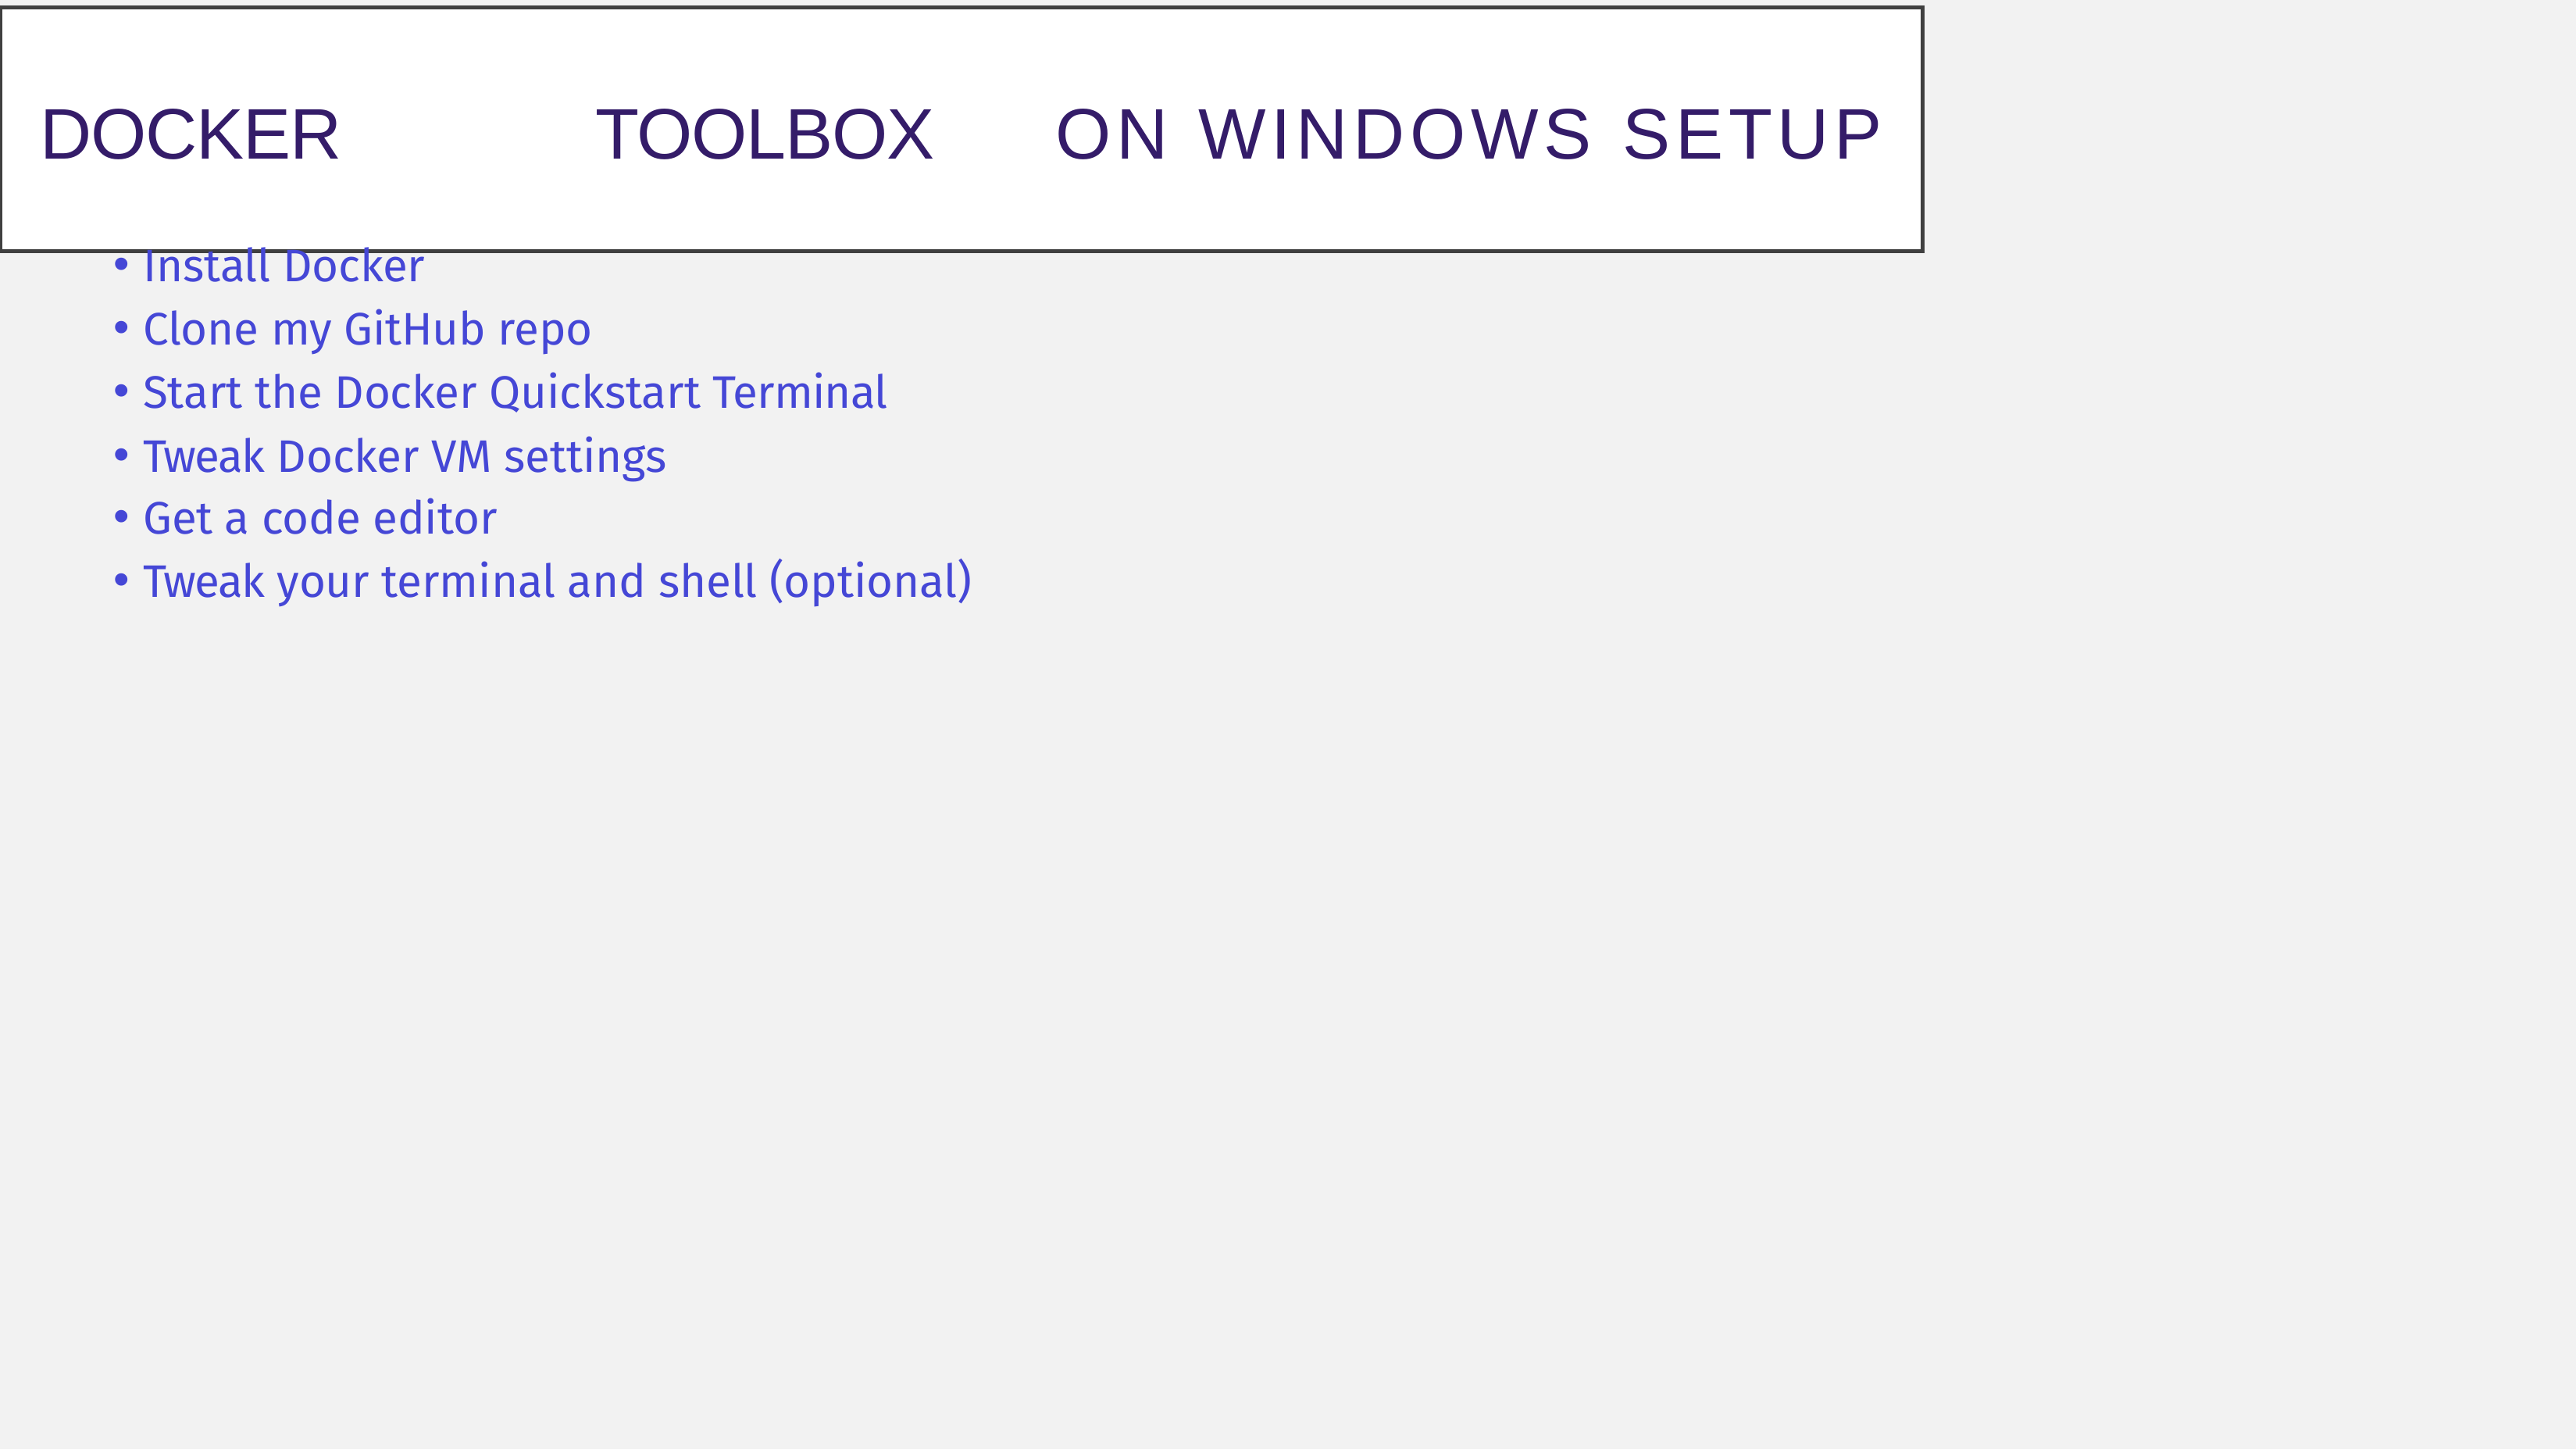

Docker	Toolbox	on Windows Setup
Install Docker
Clone my GitHub repo
Start the Docker Quickstart Terminal
Tweak Docker VM settings
Get a code editor
Tweak your terminal and shell (optional)